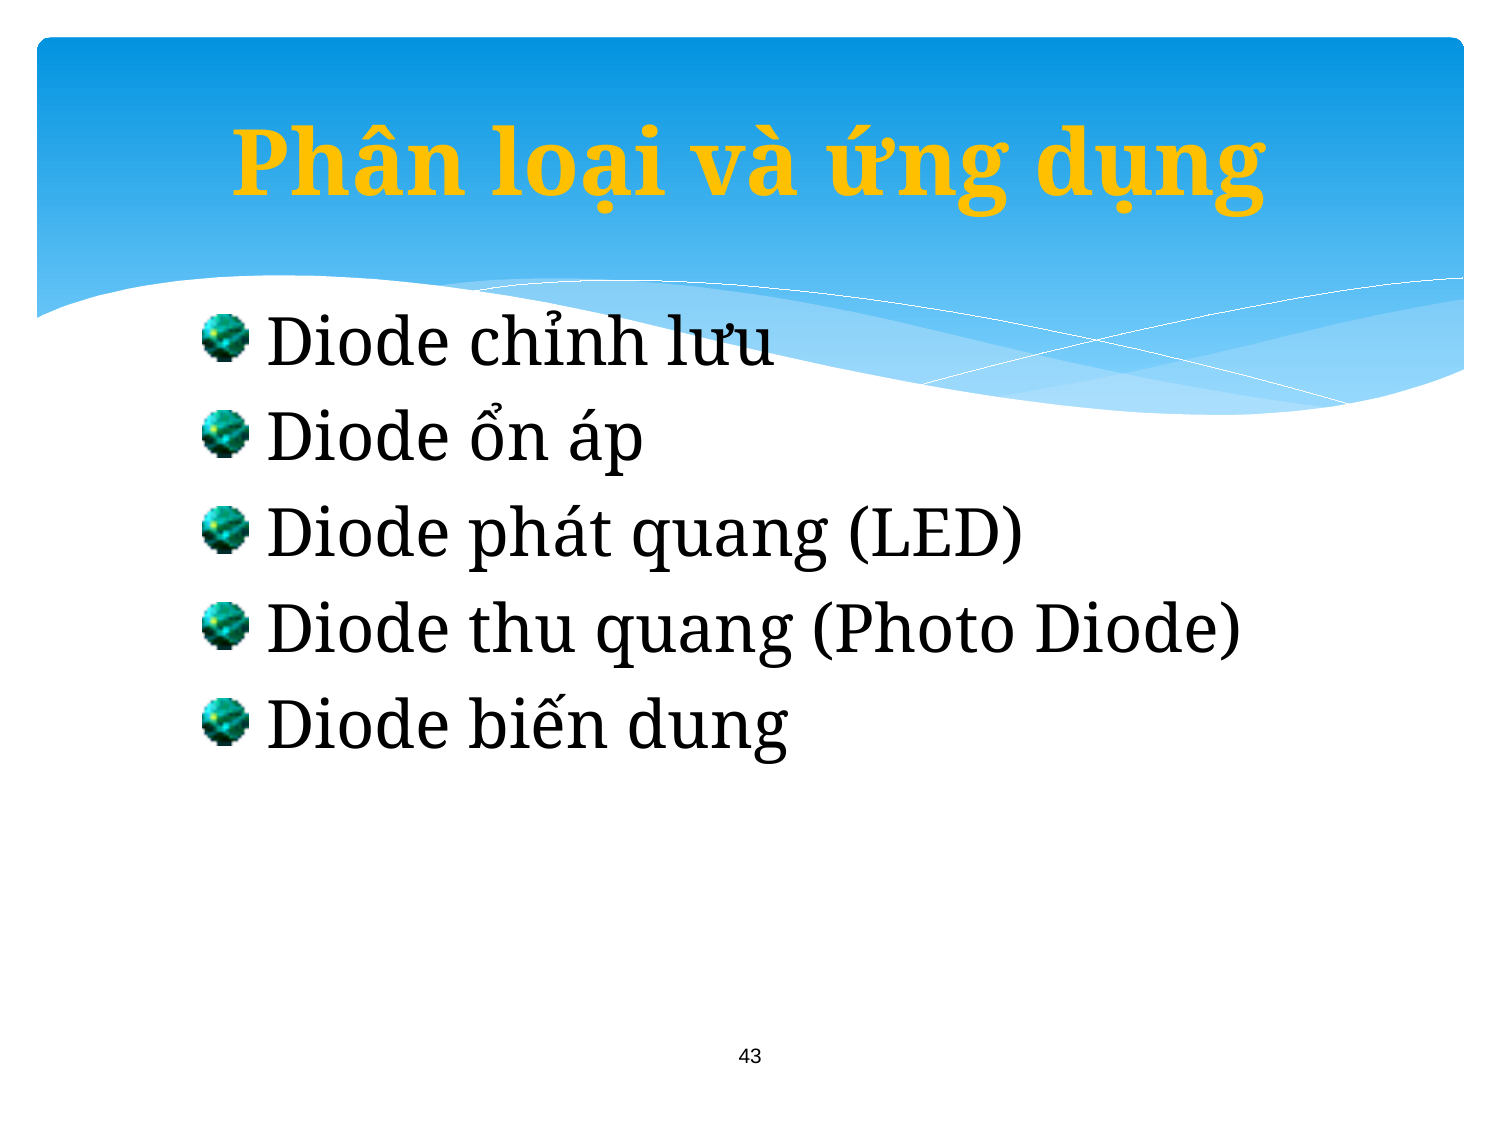

# Phân loại và ứng dụng
 Diode chỉnh lưu
 Diode ổn áp
 Diode phát quang (LED)
 Diode thu quang (Photo Diode)
 Diode biến dung
43